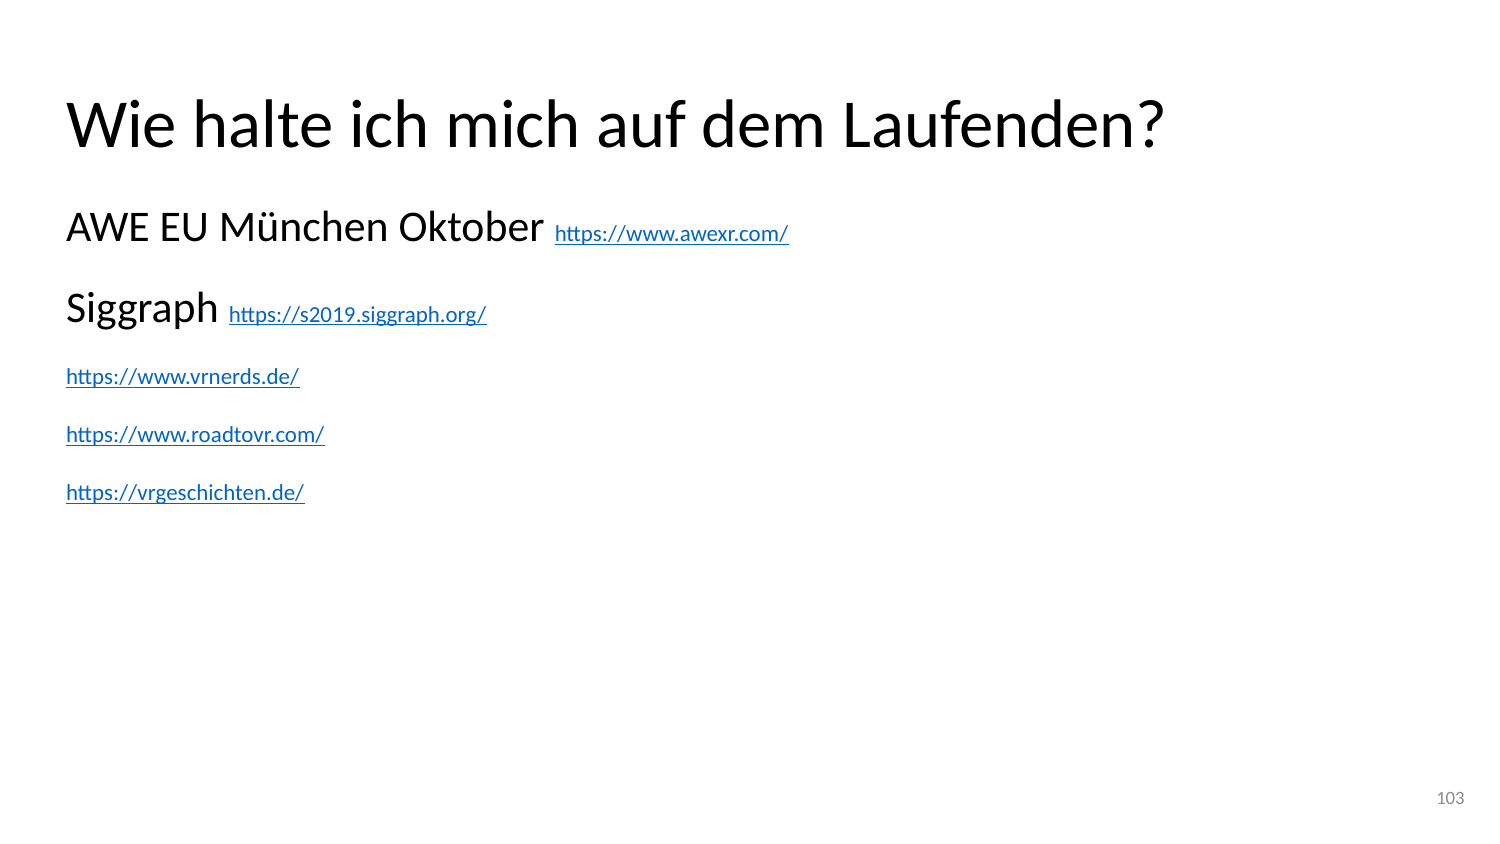

# Wie halte ich mich auf dem Laufenden?
AWE EU München Oktober https://www.awexr.com/
Siggraph https://s2019.siggraph.org/
https://www.vrnerds.de/
https://www.roadtovr.com/
https://vrgeschichten.de/
103